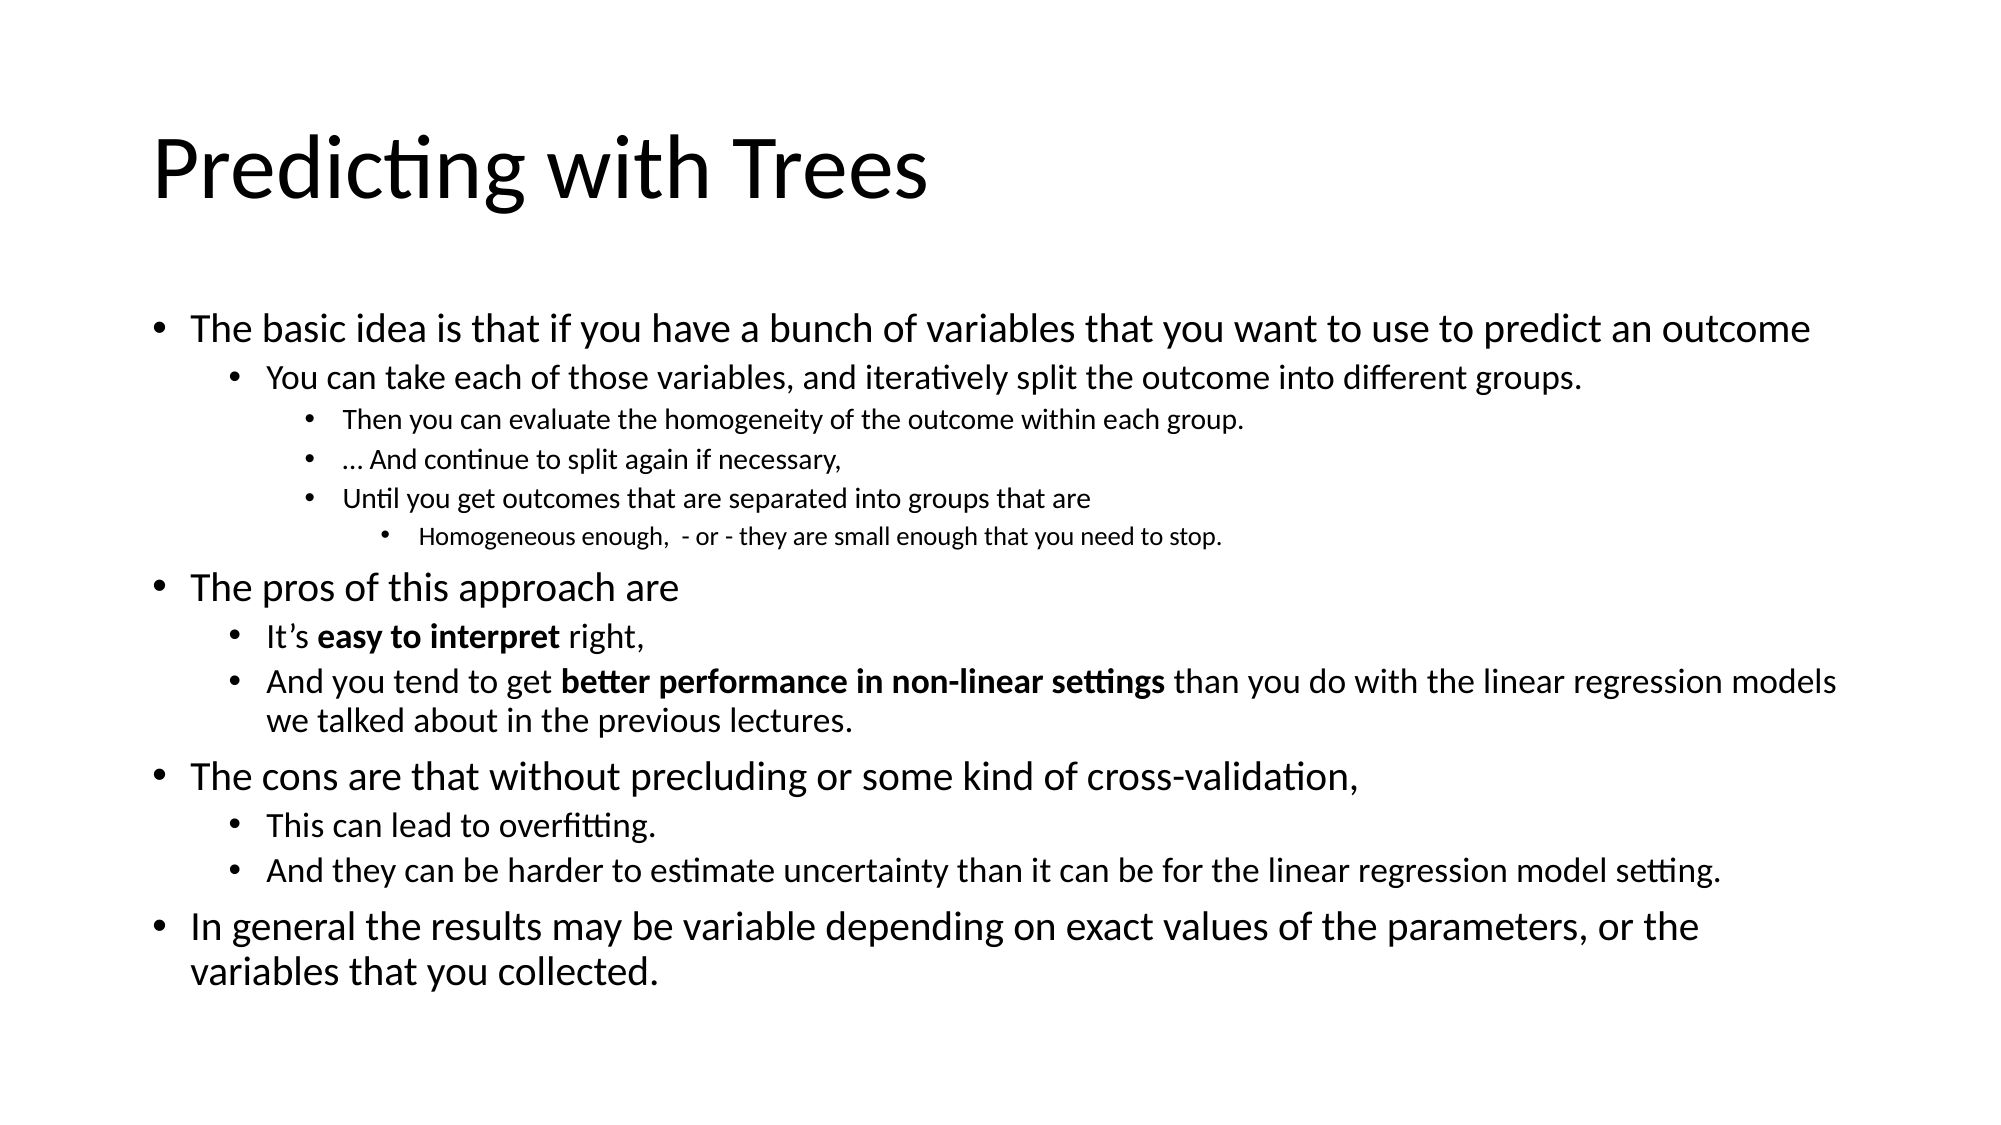

# Predicting with Trees
The basic idea is that if you have a bunch of variables that you want to use to predict an outcome
You can take each of those variables, and iteratively split the outcome into different groups.
Then you can evaluate the homogeneity of the outcome within each group.
… And continue to split again if necessary,
Until you get outcomes that are separated into groups that are
Homogeneous enough,  - or - they are small enough that you need to stop.
The pros of this approach are
It’s easy to interpret right,
And you tend to get better performance in non-linear settings than you do with the linear regression models we talked about in the previous lectures.
The cons are that without precluding or some kind of cross-validation,
This can lead to overfitting.
And they can be harder to estimate uncertainty than it can be for the linear regression model setting.
In general the results may be variable depending on exact values of the parameters, or the variables that you collected.